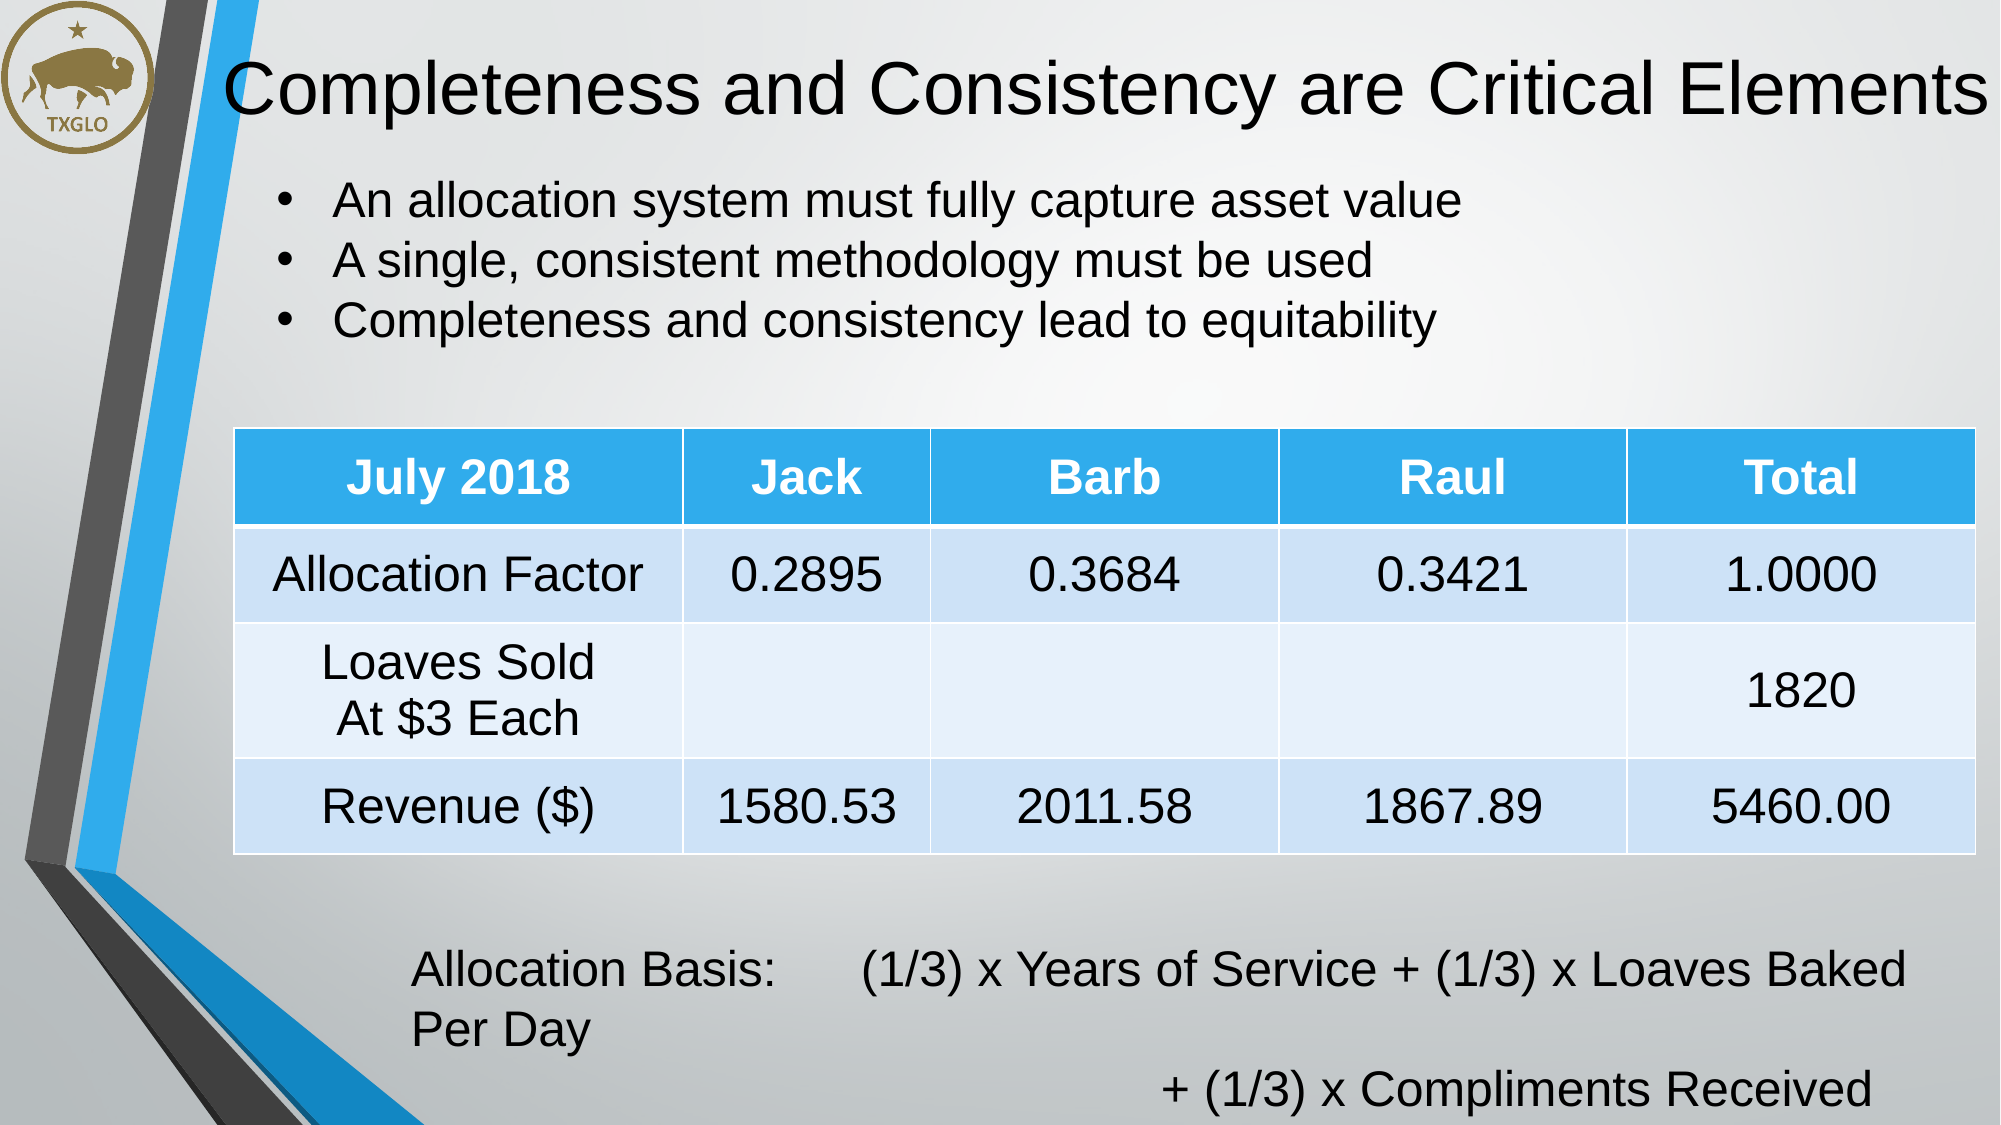

Completeness and Consistency are Critical Elements
An allocation system must fully capture asset value
A single, consistent methodology must be used
Completeness and consistency lead to equitability
| July 2018 | Jack | Barb | Raul | Total |
| --- | --- | --- | --- | --- |
| Allocation Factor | 0.2895 | 0.3684 | 0.3421 | 1.0000 |
| Loaves Sold At $3 Each |  |  |  | 1820 |
| Revenue ($) | 1580.53 | 2011.58 | 1867.89 | 5460.00 |
Allocation Basis:	(1/3) x Years of Service + (1/3) x Loaves Baked Per Day
					+ (1/3) x Compliments Received Per Month